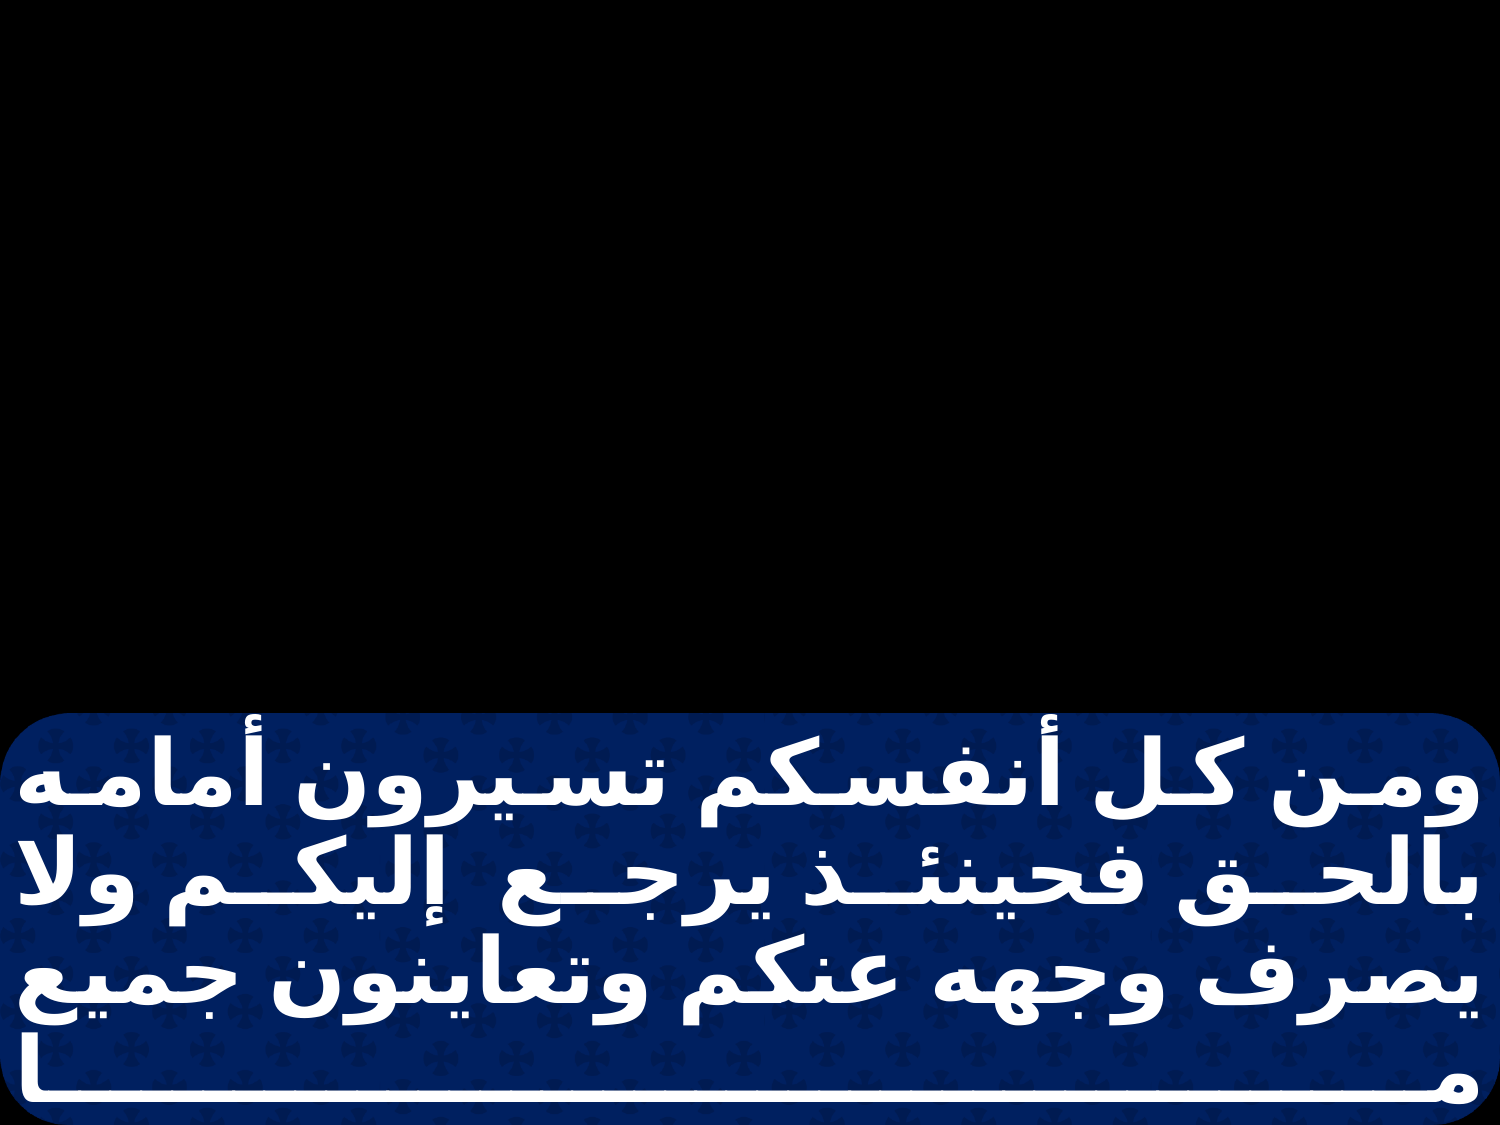

ومن كل أنفسكم تسيرون أمامه بالحق فحينئذ يرجع  إليكم ولا يصرف وجهه عنكم وتعاينون جميع ما